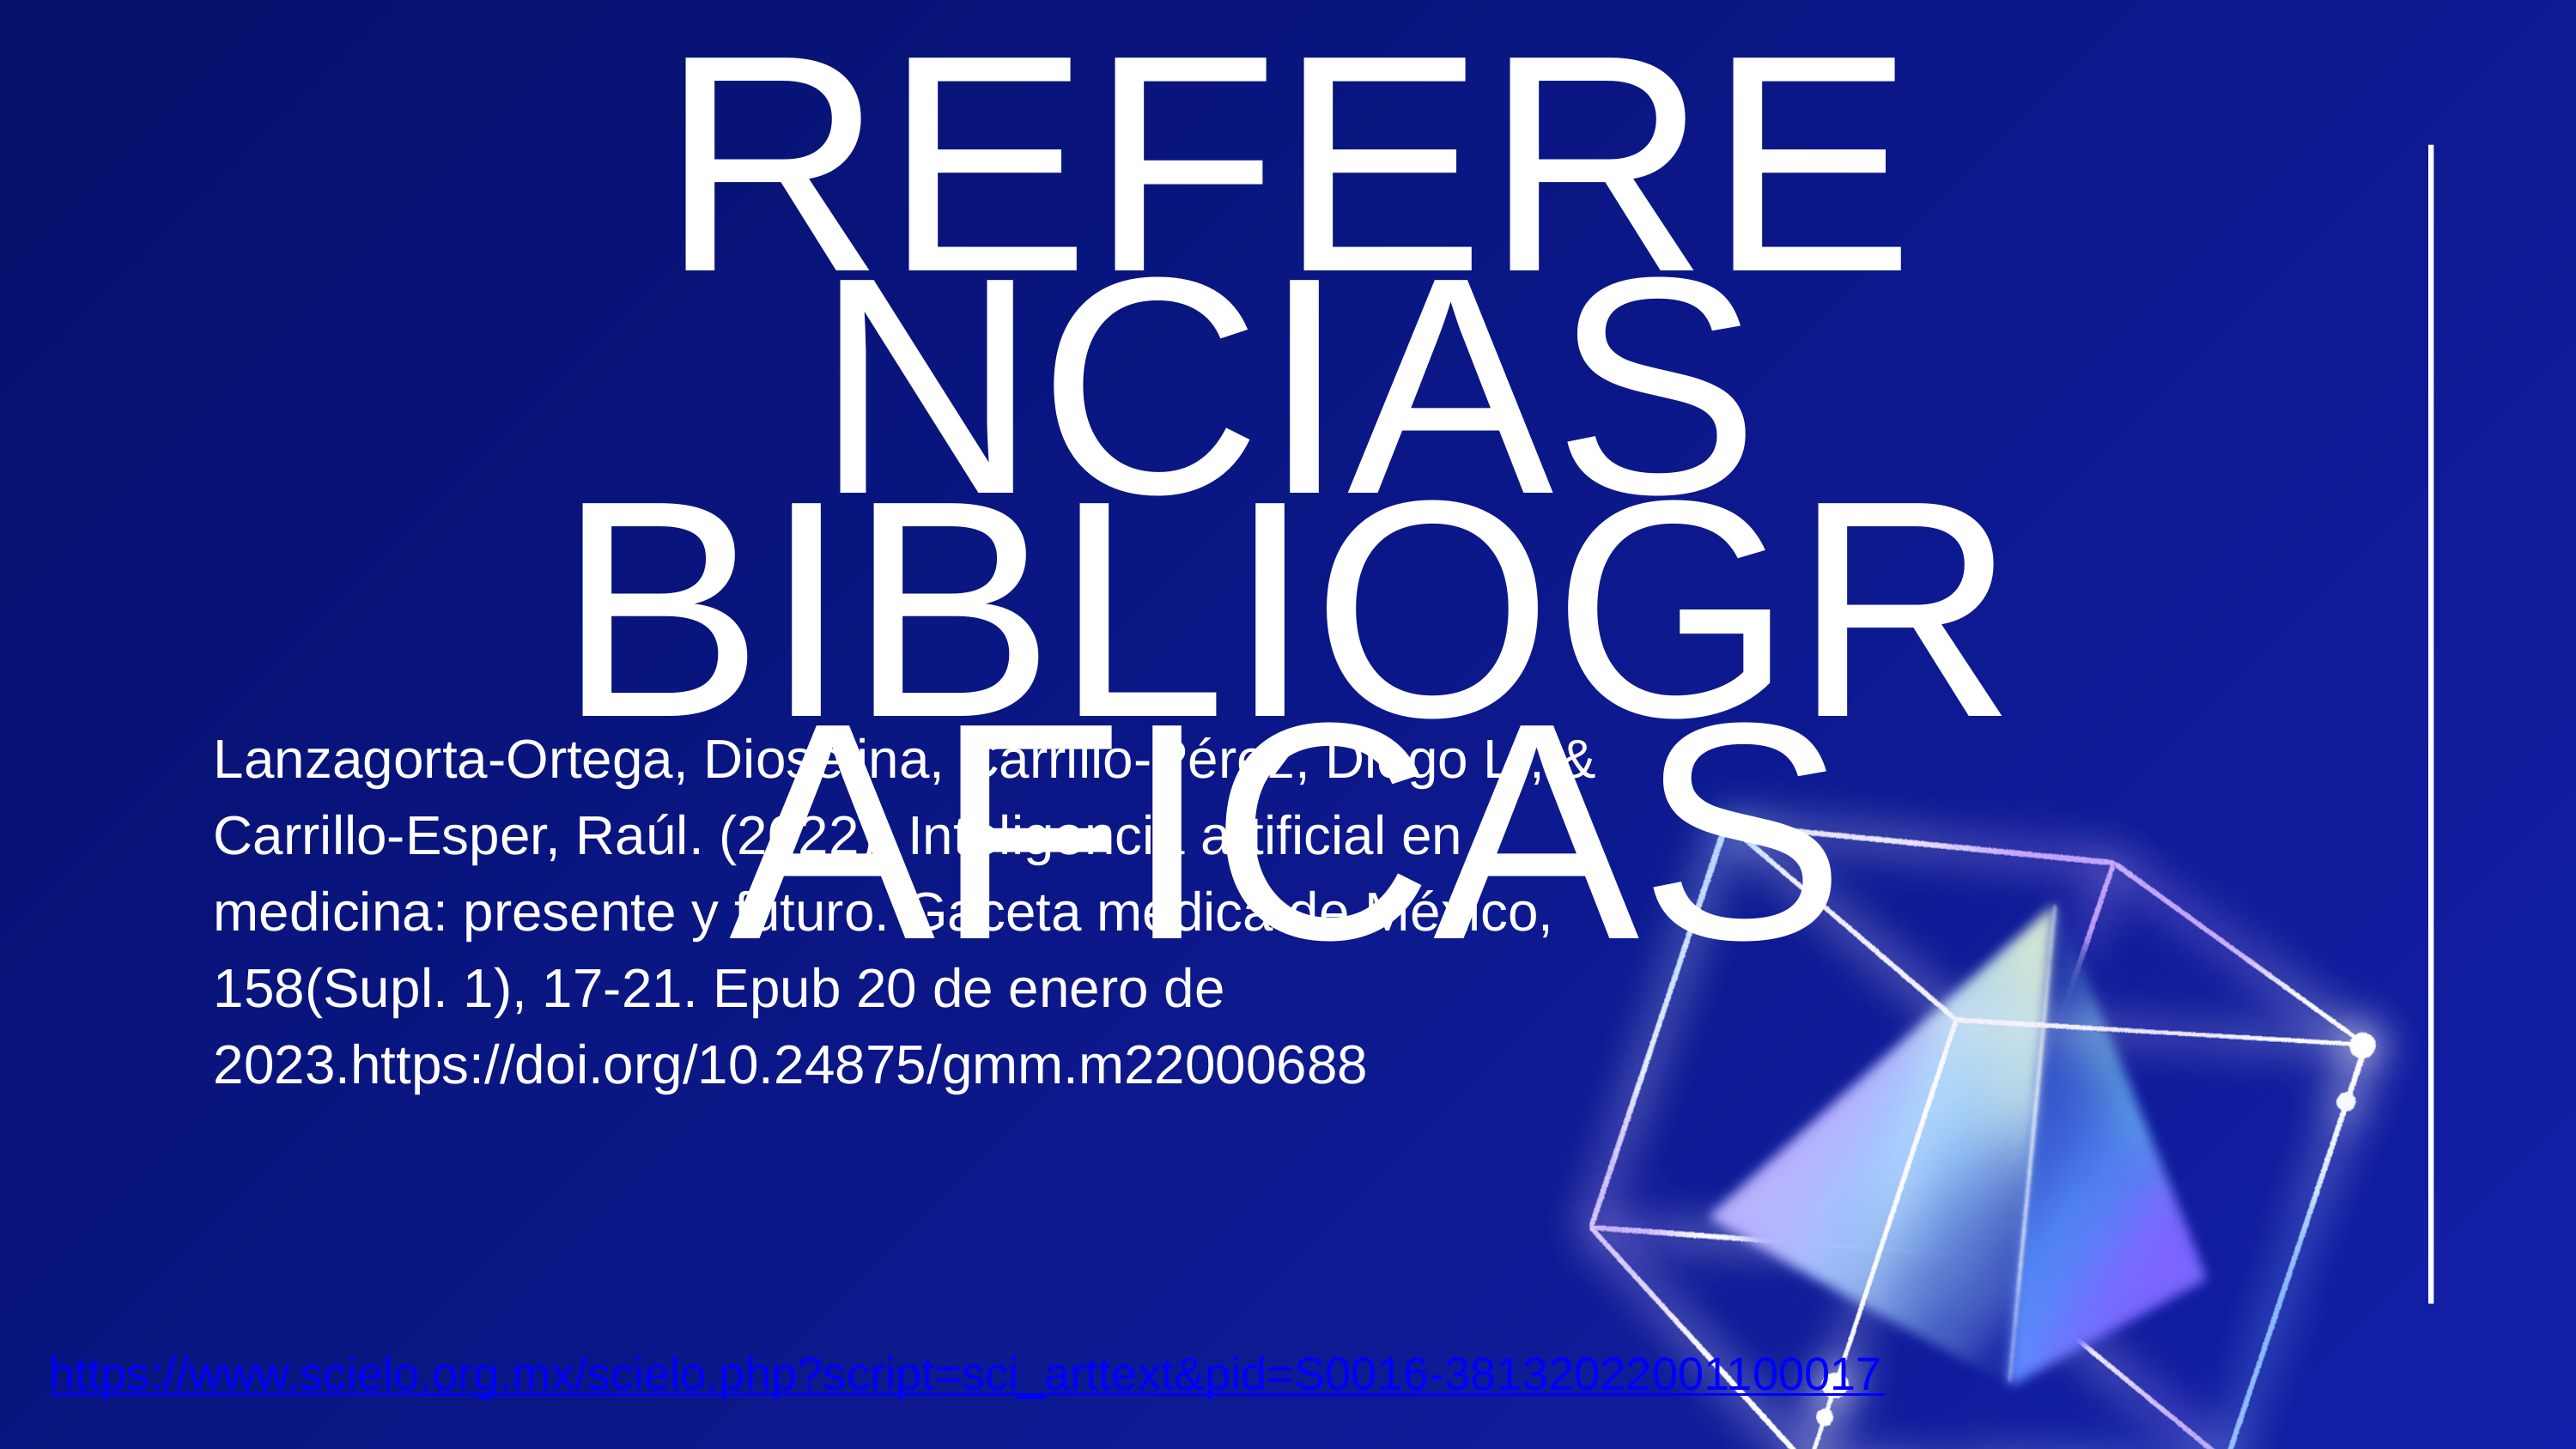

REFERENCIAS BIBLIOGRAFICAS

Lanzagorta-Ortega, Dioselina, Carrillo-Pérez, Diego L., & Carrillo-Esper, Raúl. (2022). Inteligencia artificial en medicina: presente y futuro. Gaceta médica de México, 158(Supl. 1), 17-21. Epub 20 de enero de 2023.https://doi.org/10.24875/gmm.m22000688

https://www.scielo.org.mx/scielo.php?script=sci_arttext&pid=S0016-38132022001100017